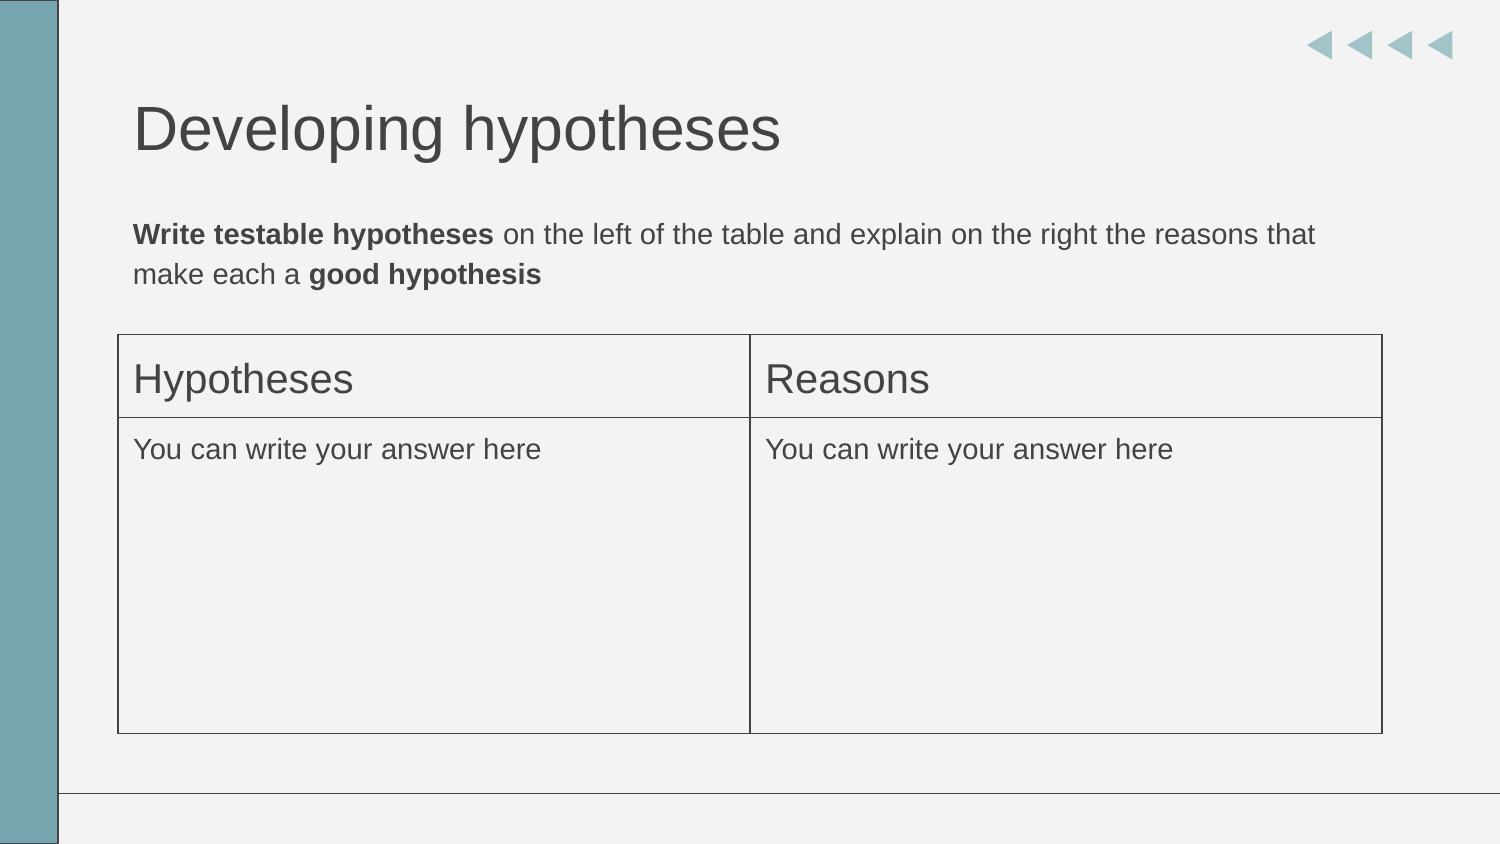

# Developing hypotheses
Write testable hypotheses on the left of the table and explain on the right the reasons that make each a good hypothesis
| Hypotheses | Reasons |
| --- | --- |
| You can write your answer here | You can write your answer here |